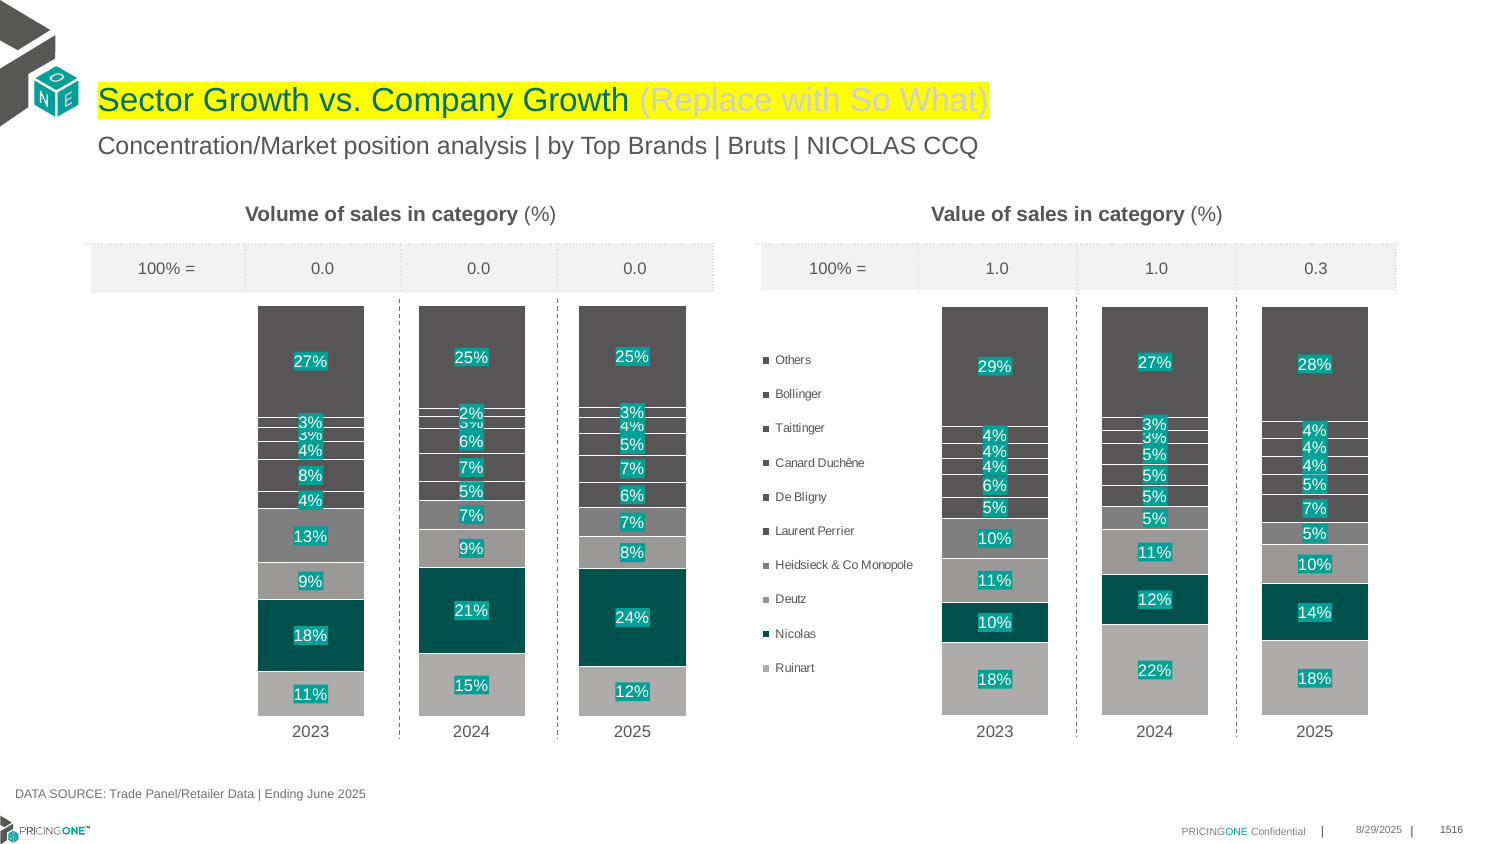

# Sector Growth vs. Company Growth (Replace with So What)
Concentration/Market position analysis | by Top Brands | Bruts | NICOLAS CCQ
| Volume of sales in category (%) |  |  |  |
| --- | --- | --- | --- |
| 100% = | 0.0 | 0.0 | 0.0 |
| Value of sales in category (%) |  |  |  |
| --- | --- | --- | --- |
| 100% = | 1.0 | 1.0 | 0.3 |

### Chart

| Category | Ruinart | Nicolas | Deutz | Heidsieck & Co Monopole | Laurent Perrier | De Bligny | Canard Duchêne | Taittinger | Bollinger | Others |
|---|---|---|---|---|---|---|---|---|---|---|
| 2023 | 0.10884246898068164 | 0.17585466729490604 | 0.08868645620648134 | 0.13151143919166536 | 0.042510863305586094 | 0.07805874038008481 | 0.04450028794303963 | 0.03214491387885451 | 0.02575781372703 | 0.2721323490916706 |
| 2024 | 0.15203562340966922 | 0.2102947413061917 | 0.09276929601357083 | 0.07098176420695505 | 0.04564249363867685 | 0.06689991518235792 | 0.06170483460559797 | 0.027989821882951654 | 0.020038167938931296 | 0.2516433418150975 |
| 2025 | 0.12006969744970696 | 0.2401393948994139 | 0.07603358149849516 | 0.072707112307936 | 0.060668461904007605 | 0.06510375415808649 | 0.05369871693331221 | 0.03769998415967052 | 0.02566133375574212 | 0.24821796293362902 |

### Chart

| Category | Ruinart | Nicolas | Deutz | Heidsieck & Co Monopole | Laurent Perrier | De Bligny | Canard Duchêne | Taittinger | Bollinger | Others |
|---|---|---|---|---|---|---|---|---|---|---|
| 2023 | 0.1782418382771754 | 0.09823843528980898 | 0.10836439769717354 | 0.0970951145343873 | 0.05144424651323482 | 0.056504115228472214 | 0.03780117216314834 | 0.037765897294106295 | 0.040590999305915074 | 0.29395378369657804 |
| 2024 | 0.22327650911431415 | 0.12039001259780613 | 0.11185364954471712 | 0.05440989411528673 | 0.052275294144006064 | 0.05147074549070848 | 0.04982396679149052 | 0.03339080594388324 | 0.030886520958492418 | 0.27222260129929515 |
| 2025 | 0.182493700454303 | 0.13928280208697358 | 0.09684440275402037 | 0.05342811773866235 | 0.06715836843299183 | 0.050672258088248816 | 0.0430974758900599 | 0.04490610458165499 | 0.03951700417517335 | 0.2825997657979118 |
DATA SOURCE: Trade Panel/Retailer Data | Ending June 2025

8/29/2025
1516